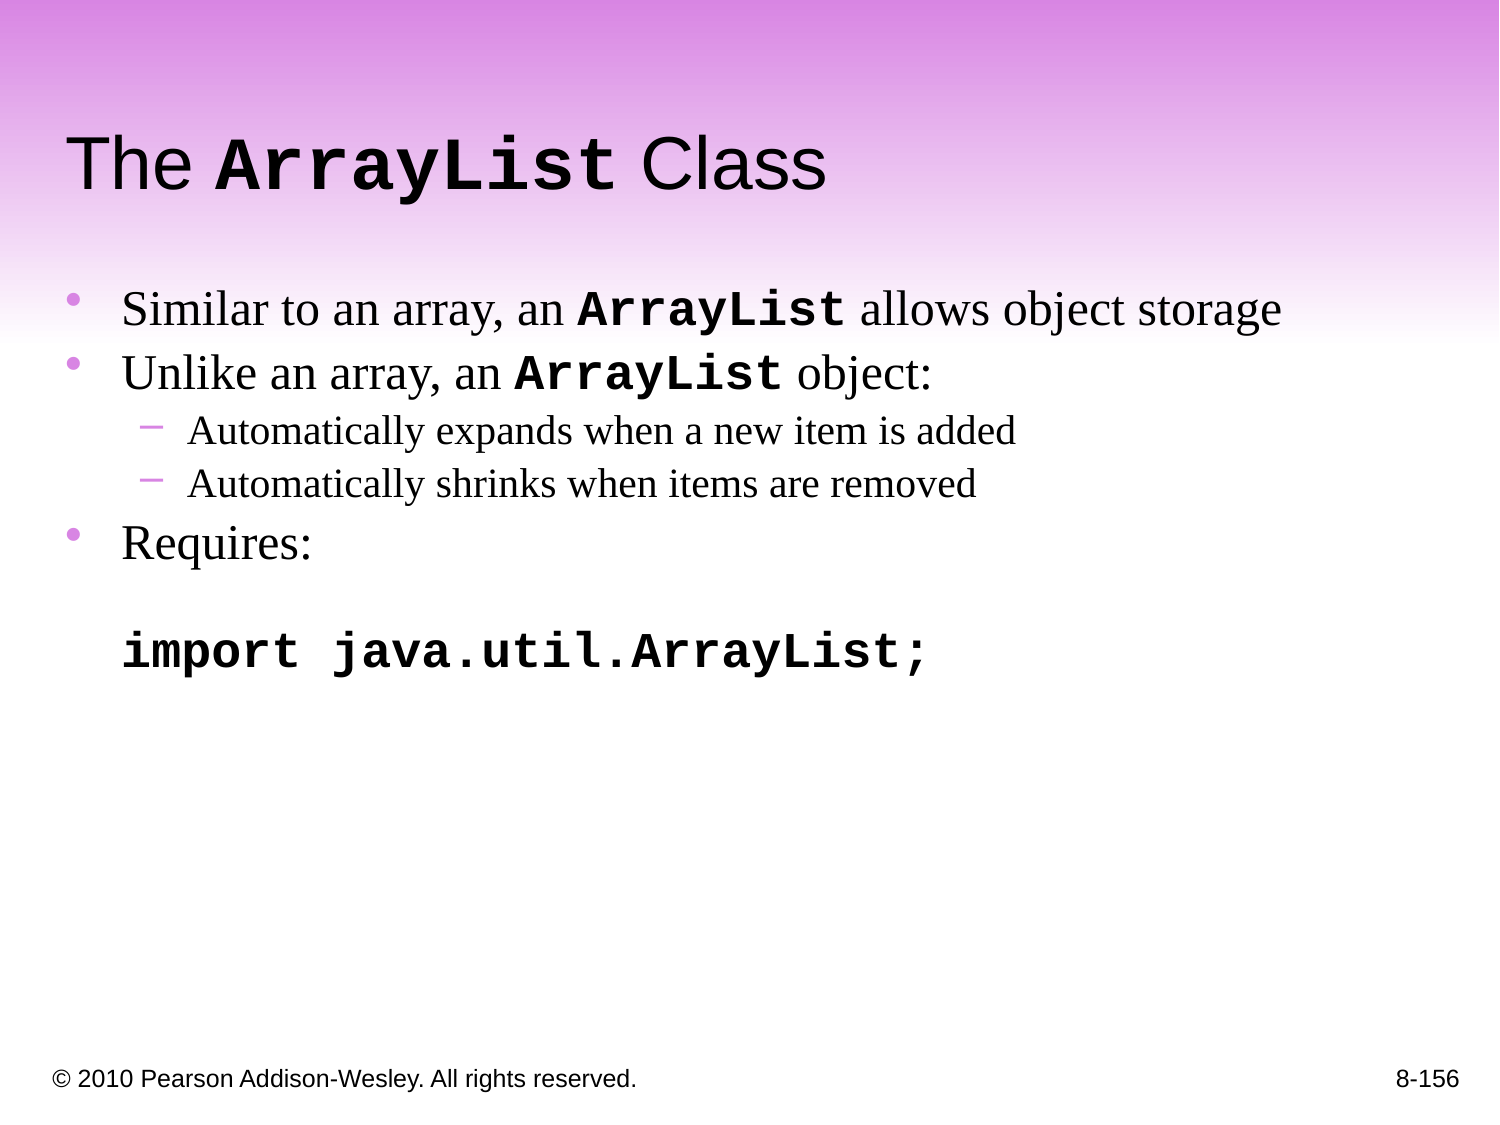

The ArrayList Class
Similar to an array, an ArrayList allows object storage
Unlike an array, an ArrayList object:
Automatically expands when a new item is added
Automatically shrinks when items are removed
Requires:
import java.util.ArrayList;

8-156